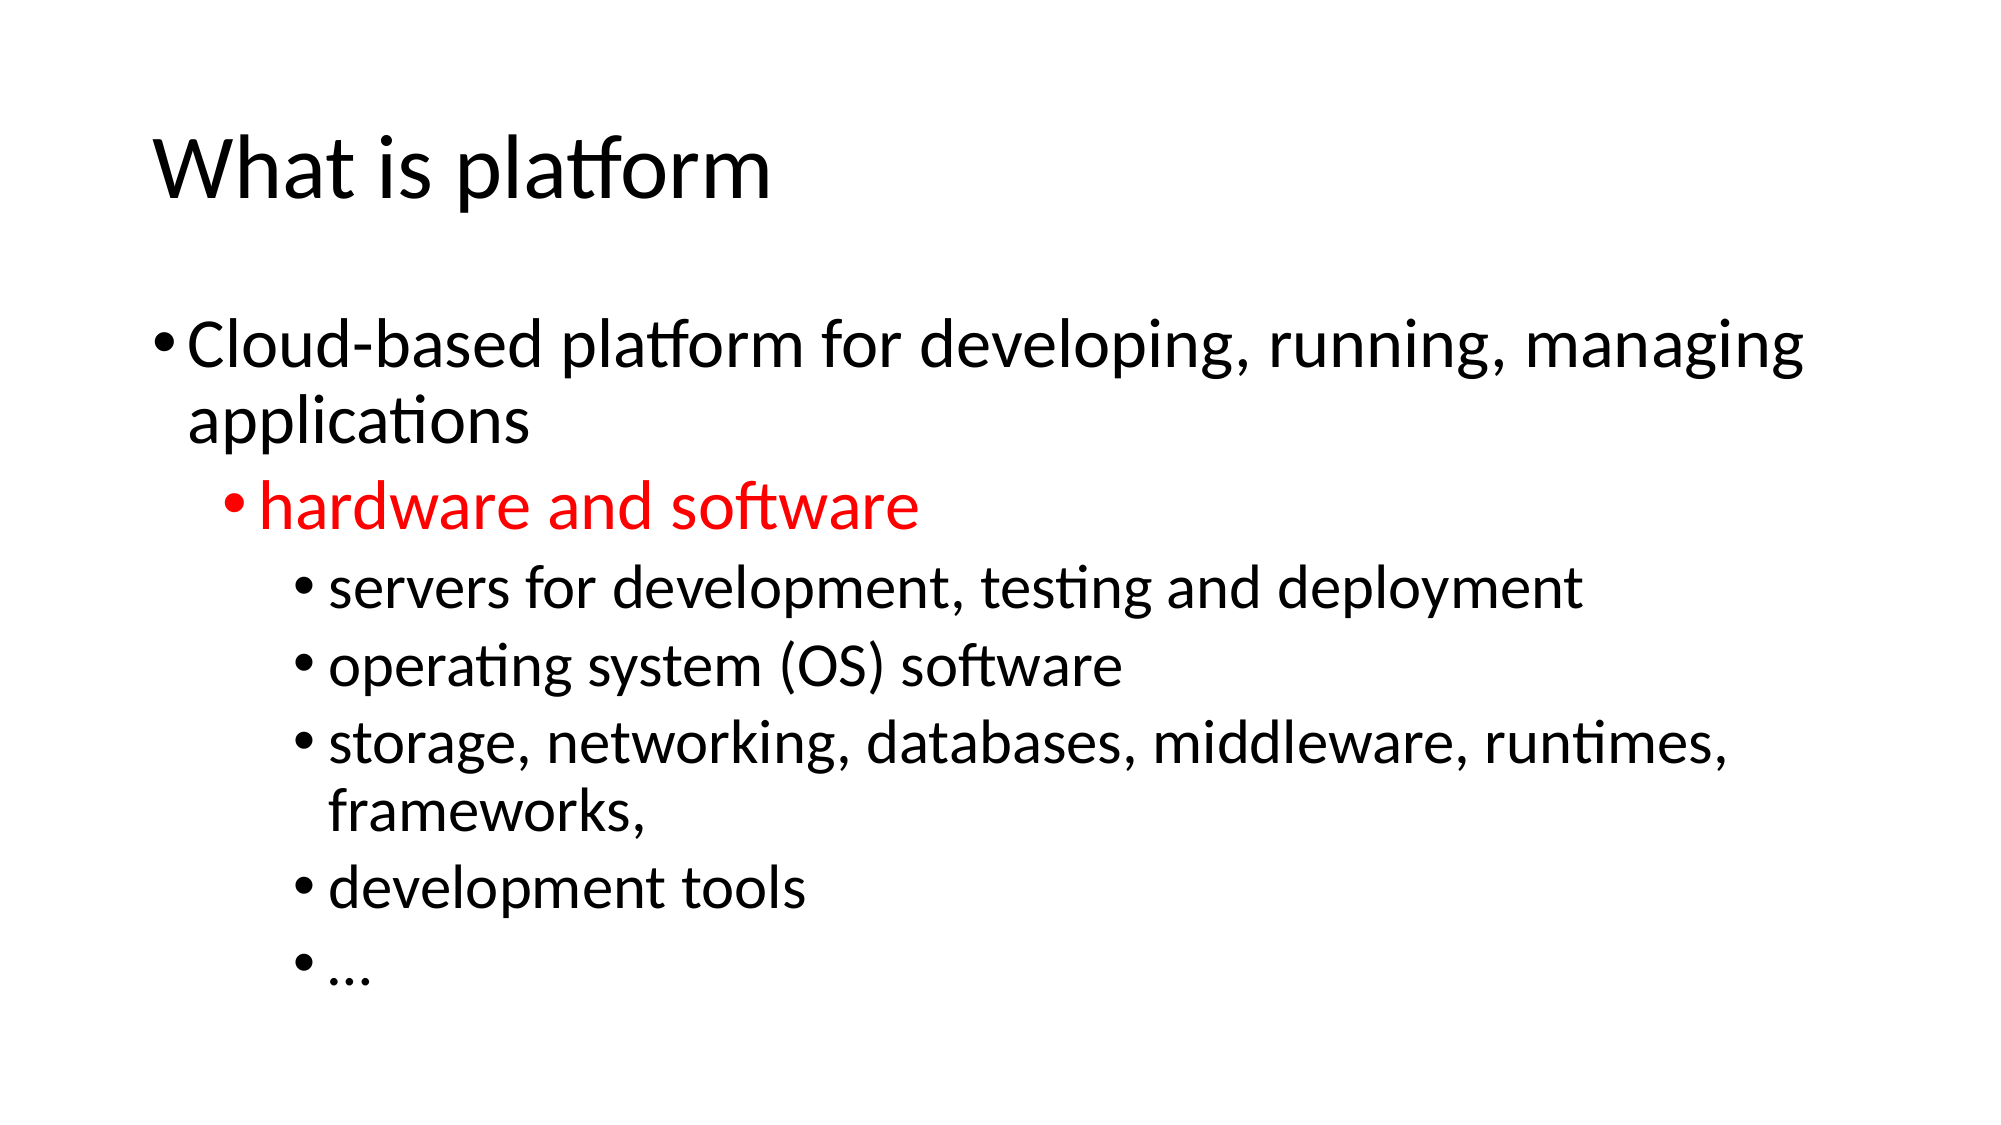

# What is platform
Cloud-based platform for developing, running, managing applications
hardware and software
servers for development, testing and deployment
operating system (OS) software
storage, networking, databases, middleware, runtimes, frameworks,
development tools
…